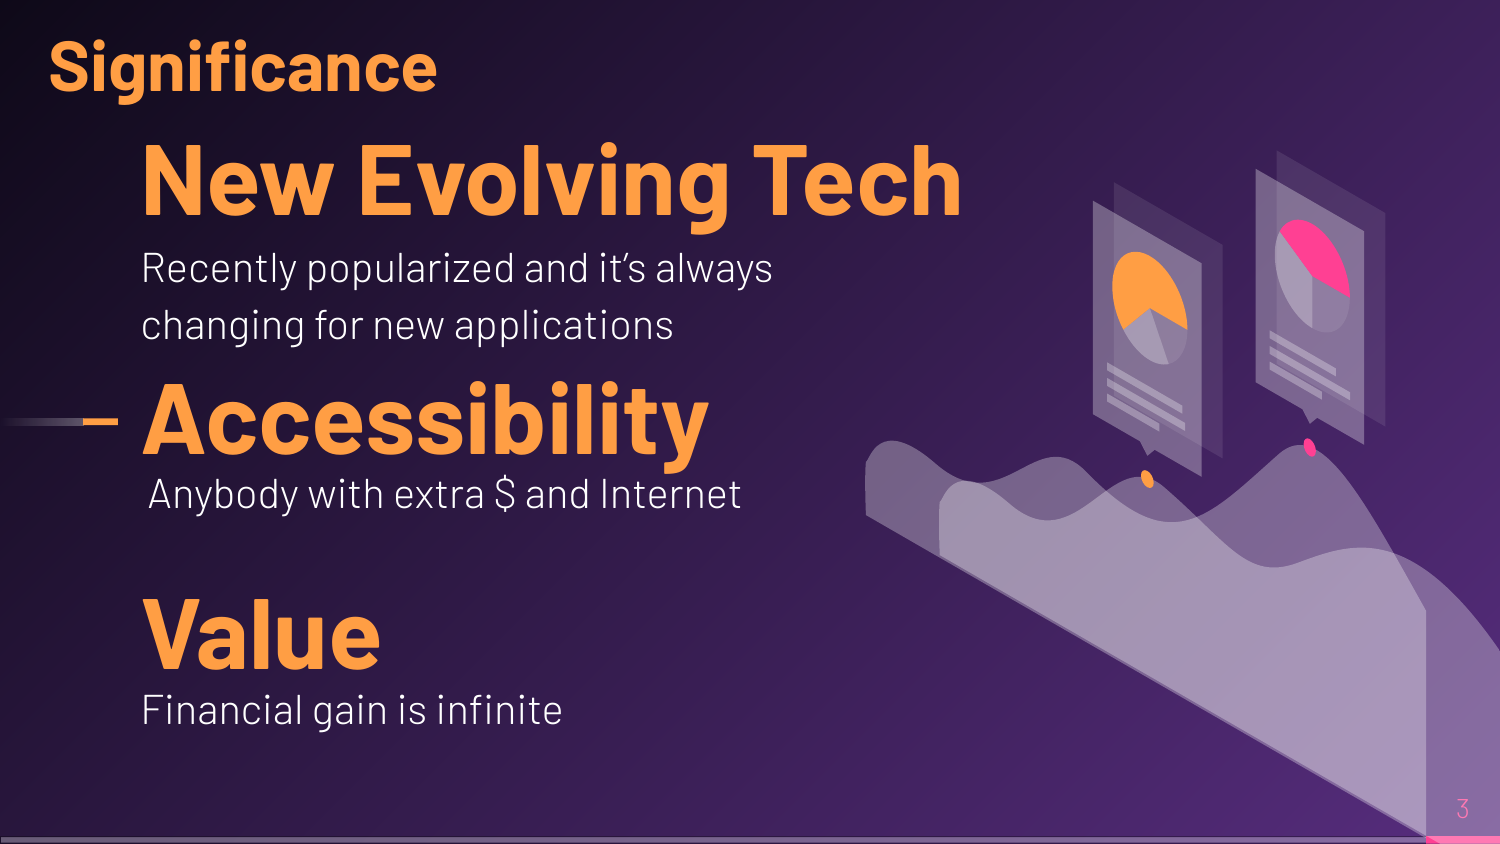

Significance
New Evolving Tech

Recently popularized and it’s always changing for new applications
Accessibility
Anybody with extra $ and Internet
Value
Financial gain is infinite
3